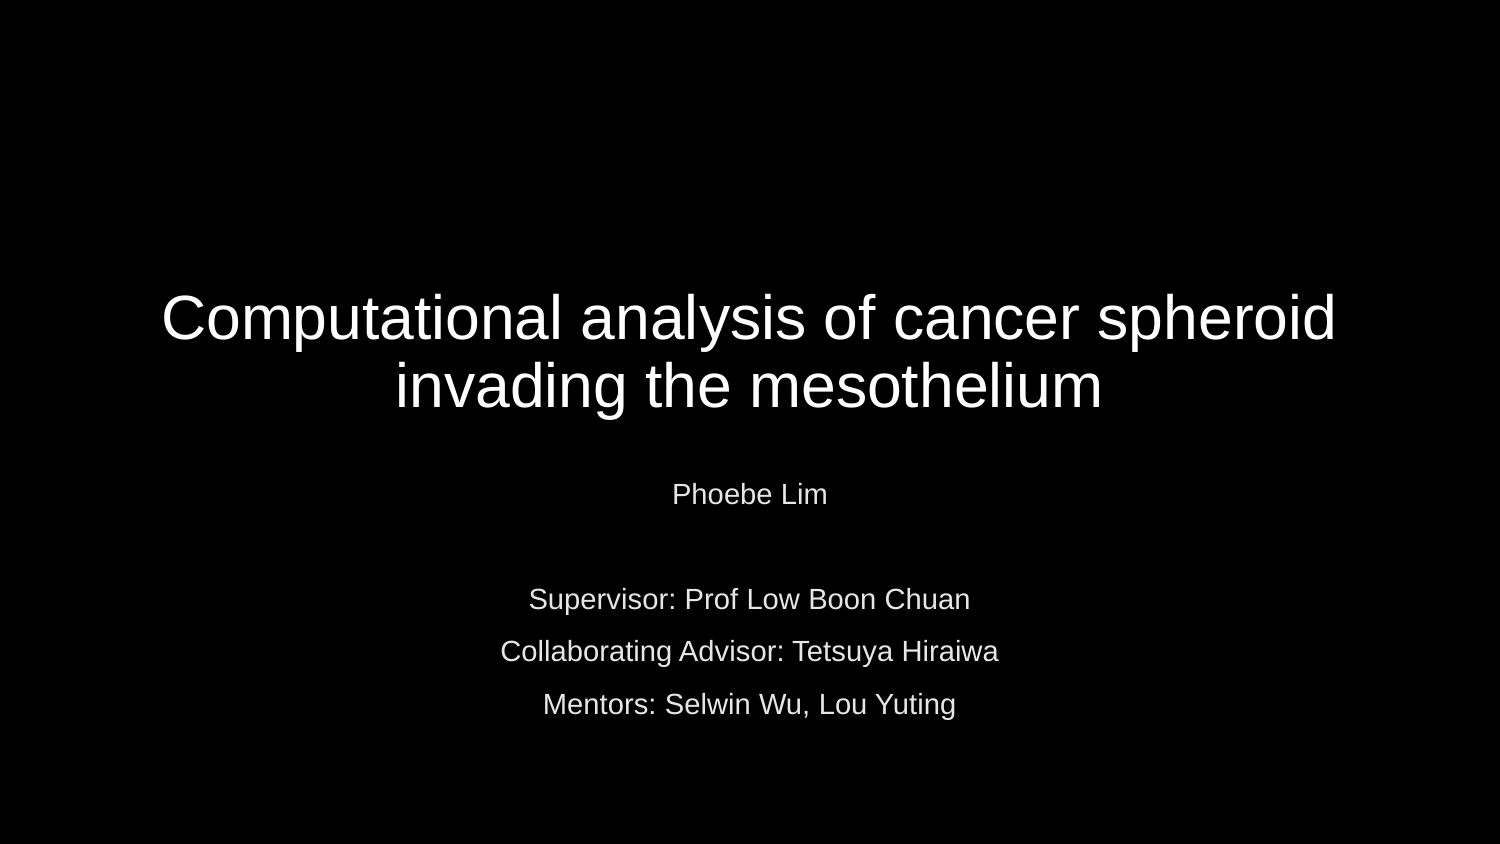

# Computational analysis of cancer spheroid invading the mesothelium
Phoebe Lim

Supervisor: Prof Low Boon Chuan
Collaborating Advisor: Tetsuya Hiraiwa
Mentors: Selwin Wu, Lou Yuting